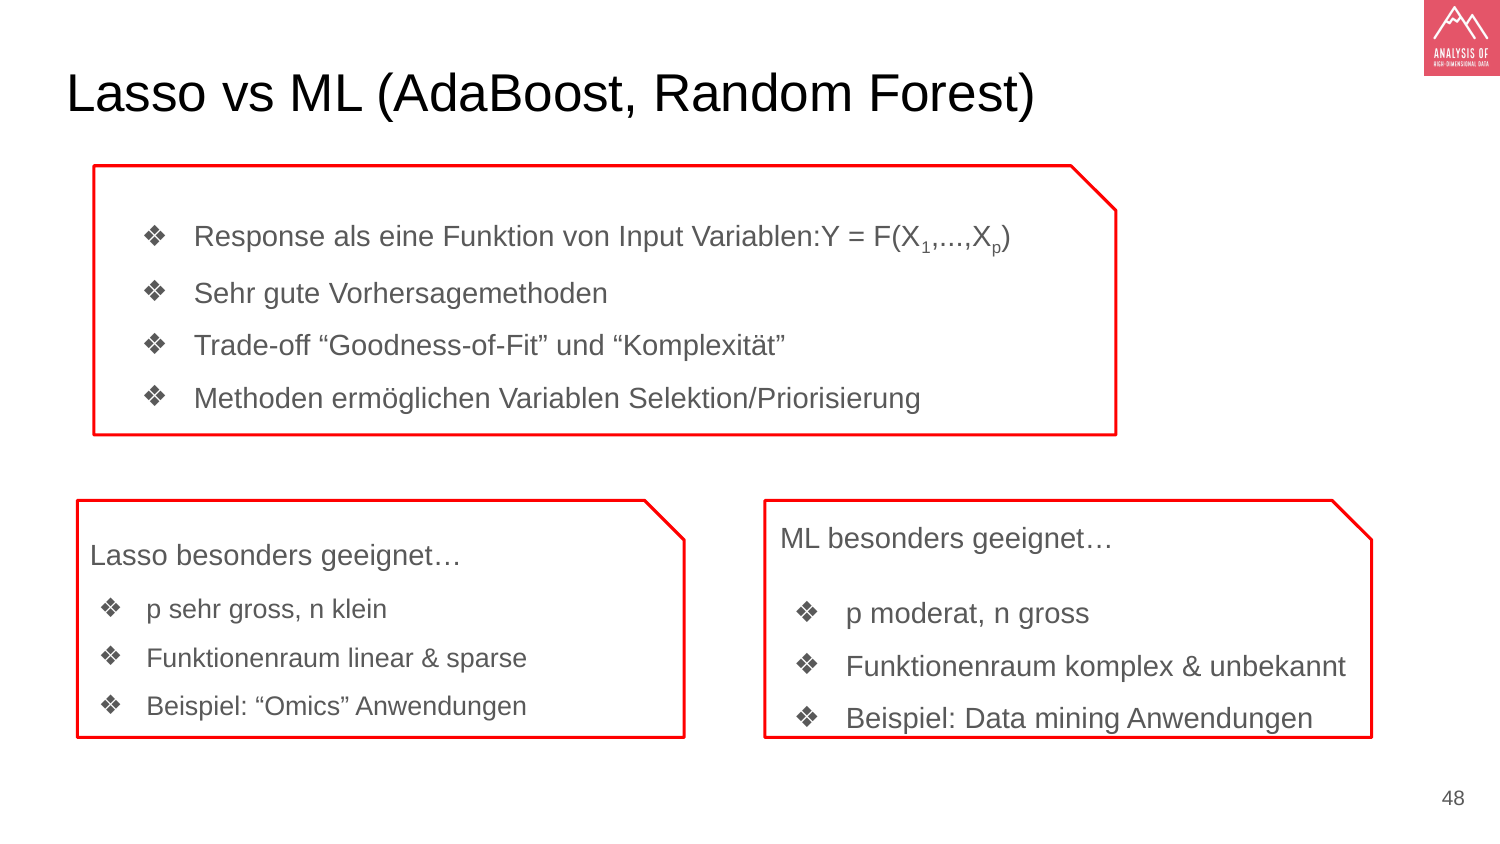

# Lasso vs ML (AdaBoost, Random Forest)

Response als eine Funktion von Input Variablen:Y = F(X1,...,Xp)
Sehr gute Vorhersagemethoden
Trade-off “Goodness-of-Fit” und “Komplexität”
Methoden ermöglichen Variablen Selektion/Priorisierung

Lasso besonders geeignet…
ML besonders geeignet…
p sehr gross, n klein
Funktionenraum linear & sparse
Beispiel: “Omics” Anwendungen
p moderat, n gross
Funktionenraum komplex & unbekannt
Beispiel: Data mining Anwendungen
48